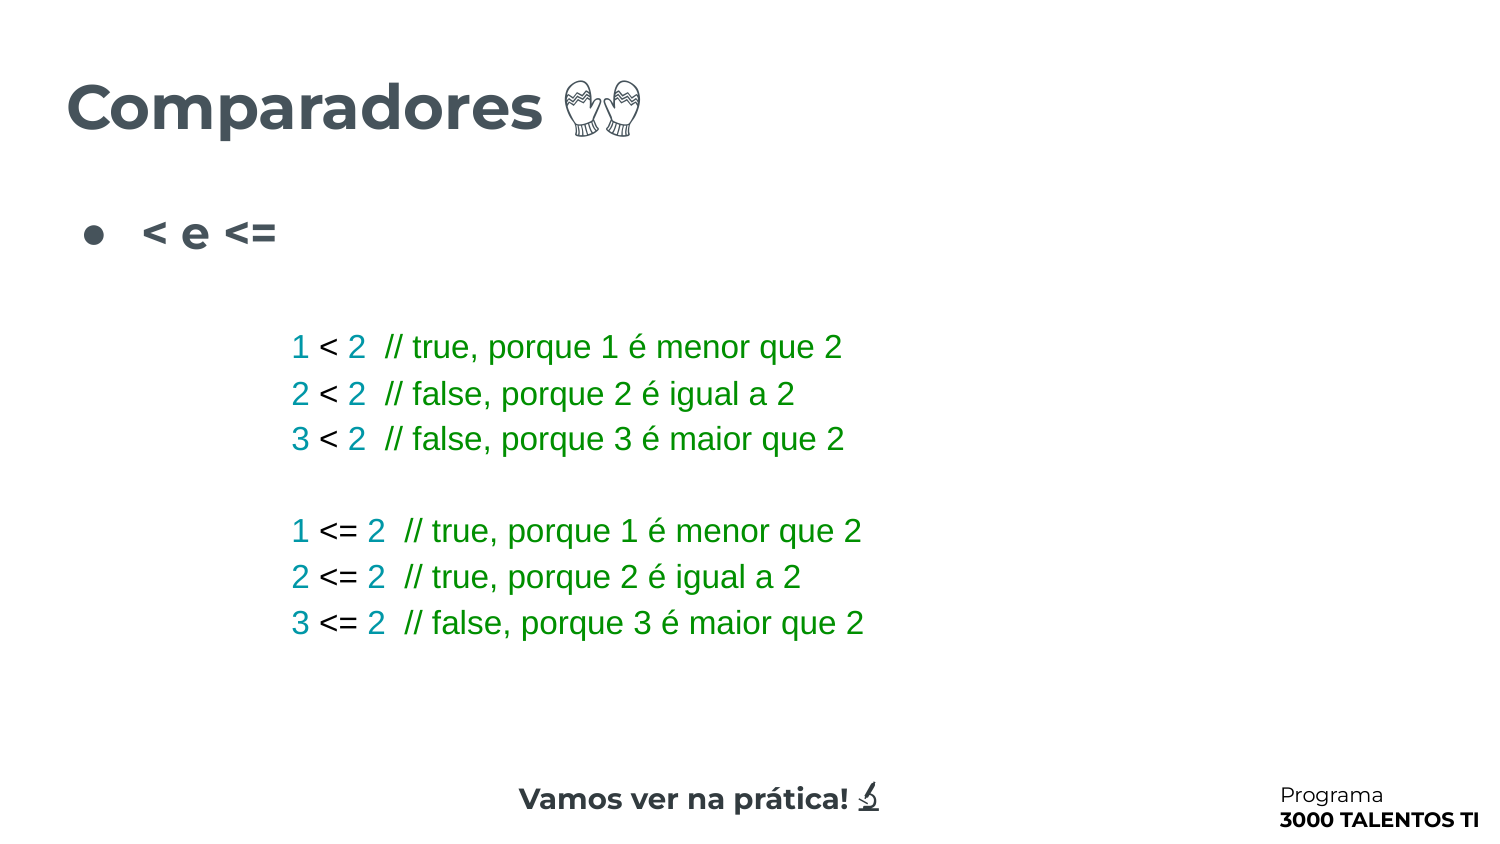

# Comparadores 🧤
< e <=

 1 < 2  // true, porque 1 é menor que 2
 2 < 2  // false, porque 2 é igual a 2
 3 < 2  // false, porque 3 é maior que 2
 1 <= 2  // true, porque 1 é menor que 2
 2 <= 2  // true, porque 2 é igual a 2
 3 <= 2  // false, porque 3 é maior que 2
Vamos ver na prática! 🔬